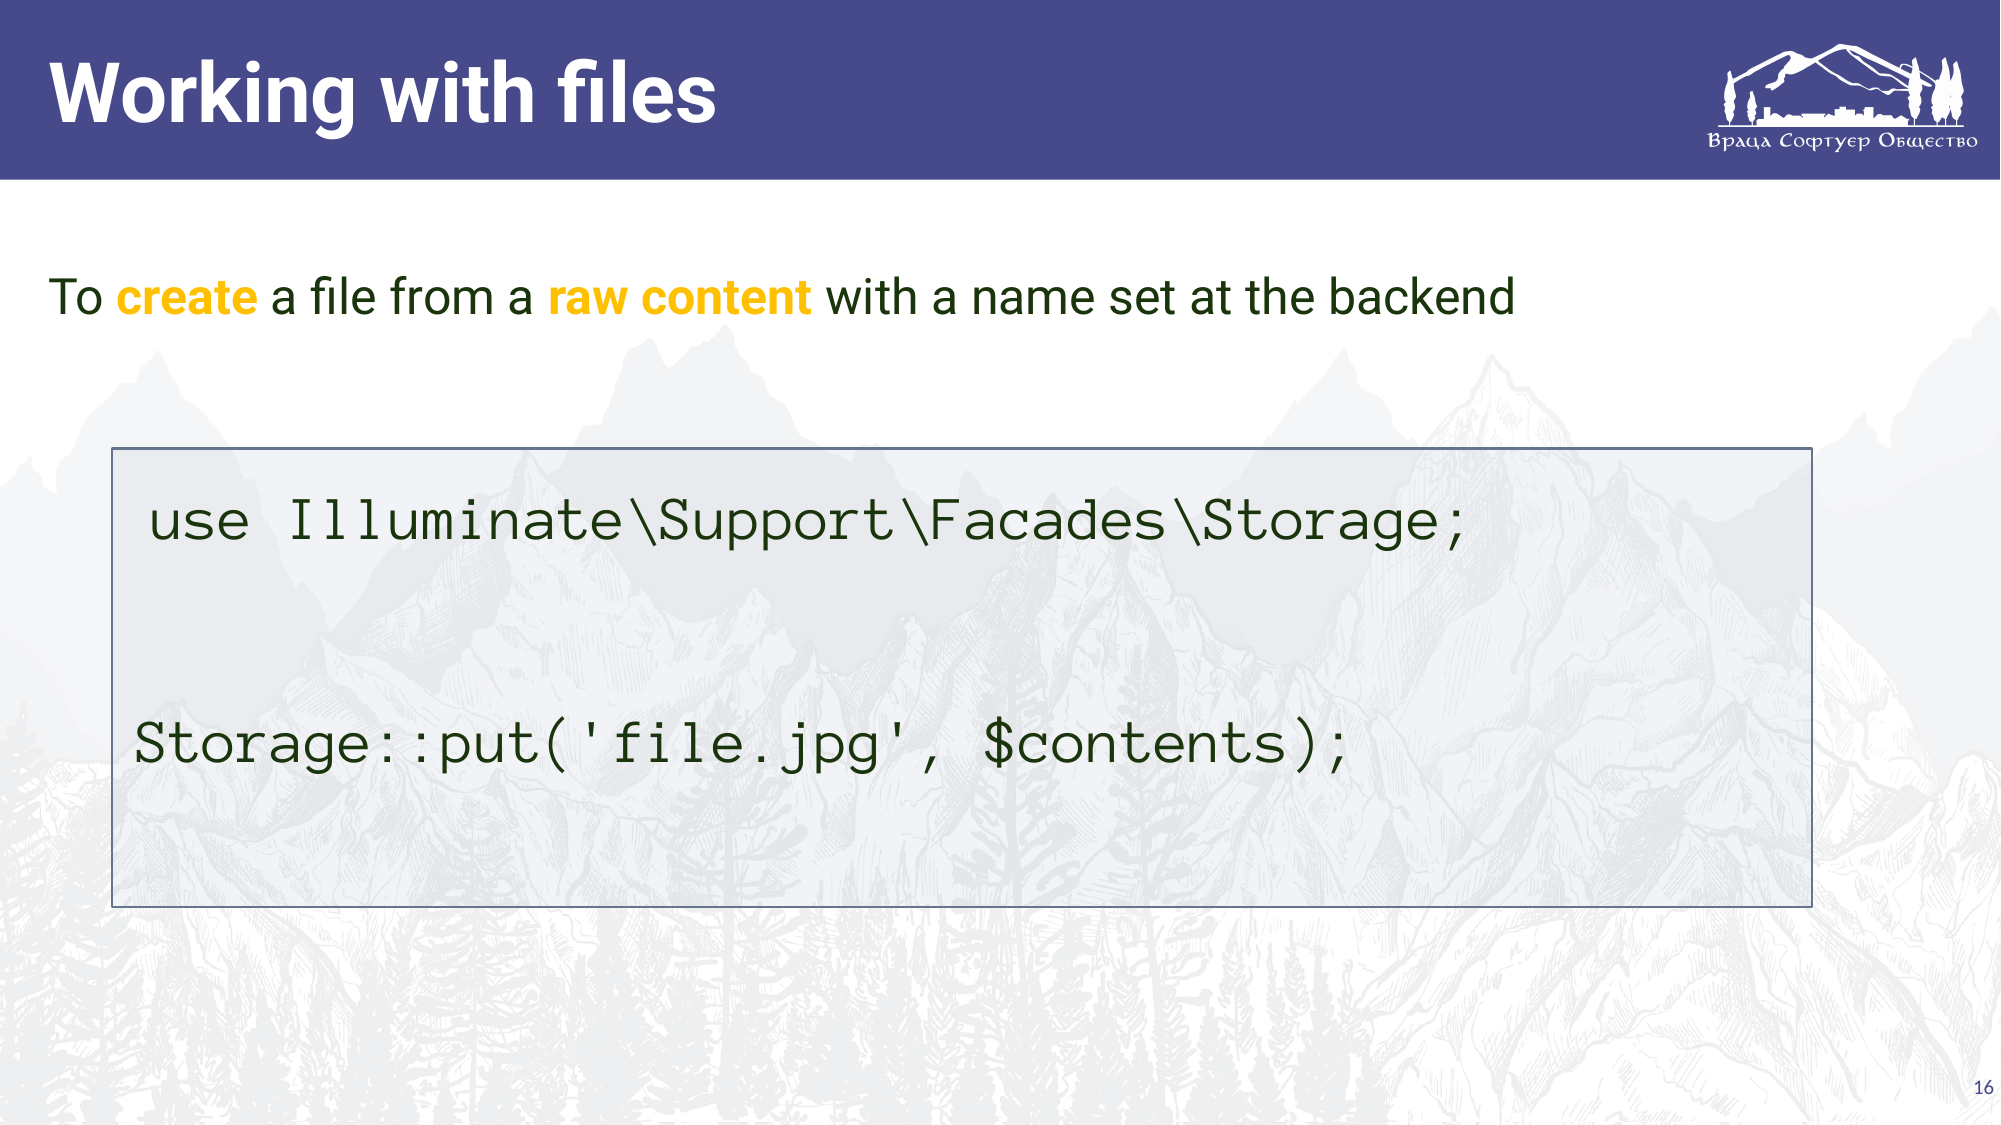

# Working with files
To create a file from a raw content with a name set at the backend

 use Illuminate\Support\Facades\Storage;

Storage::put('file.jpg', $contents);
16